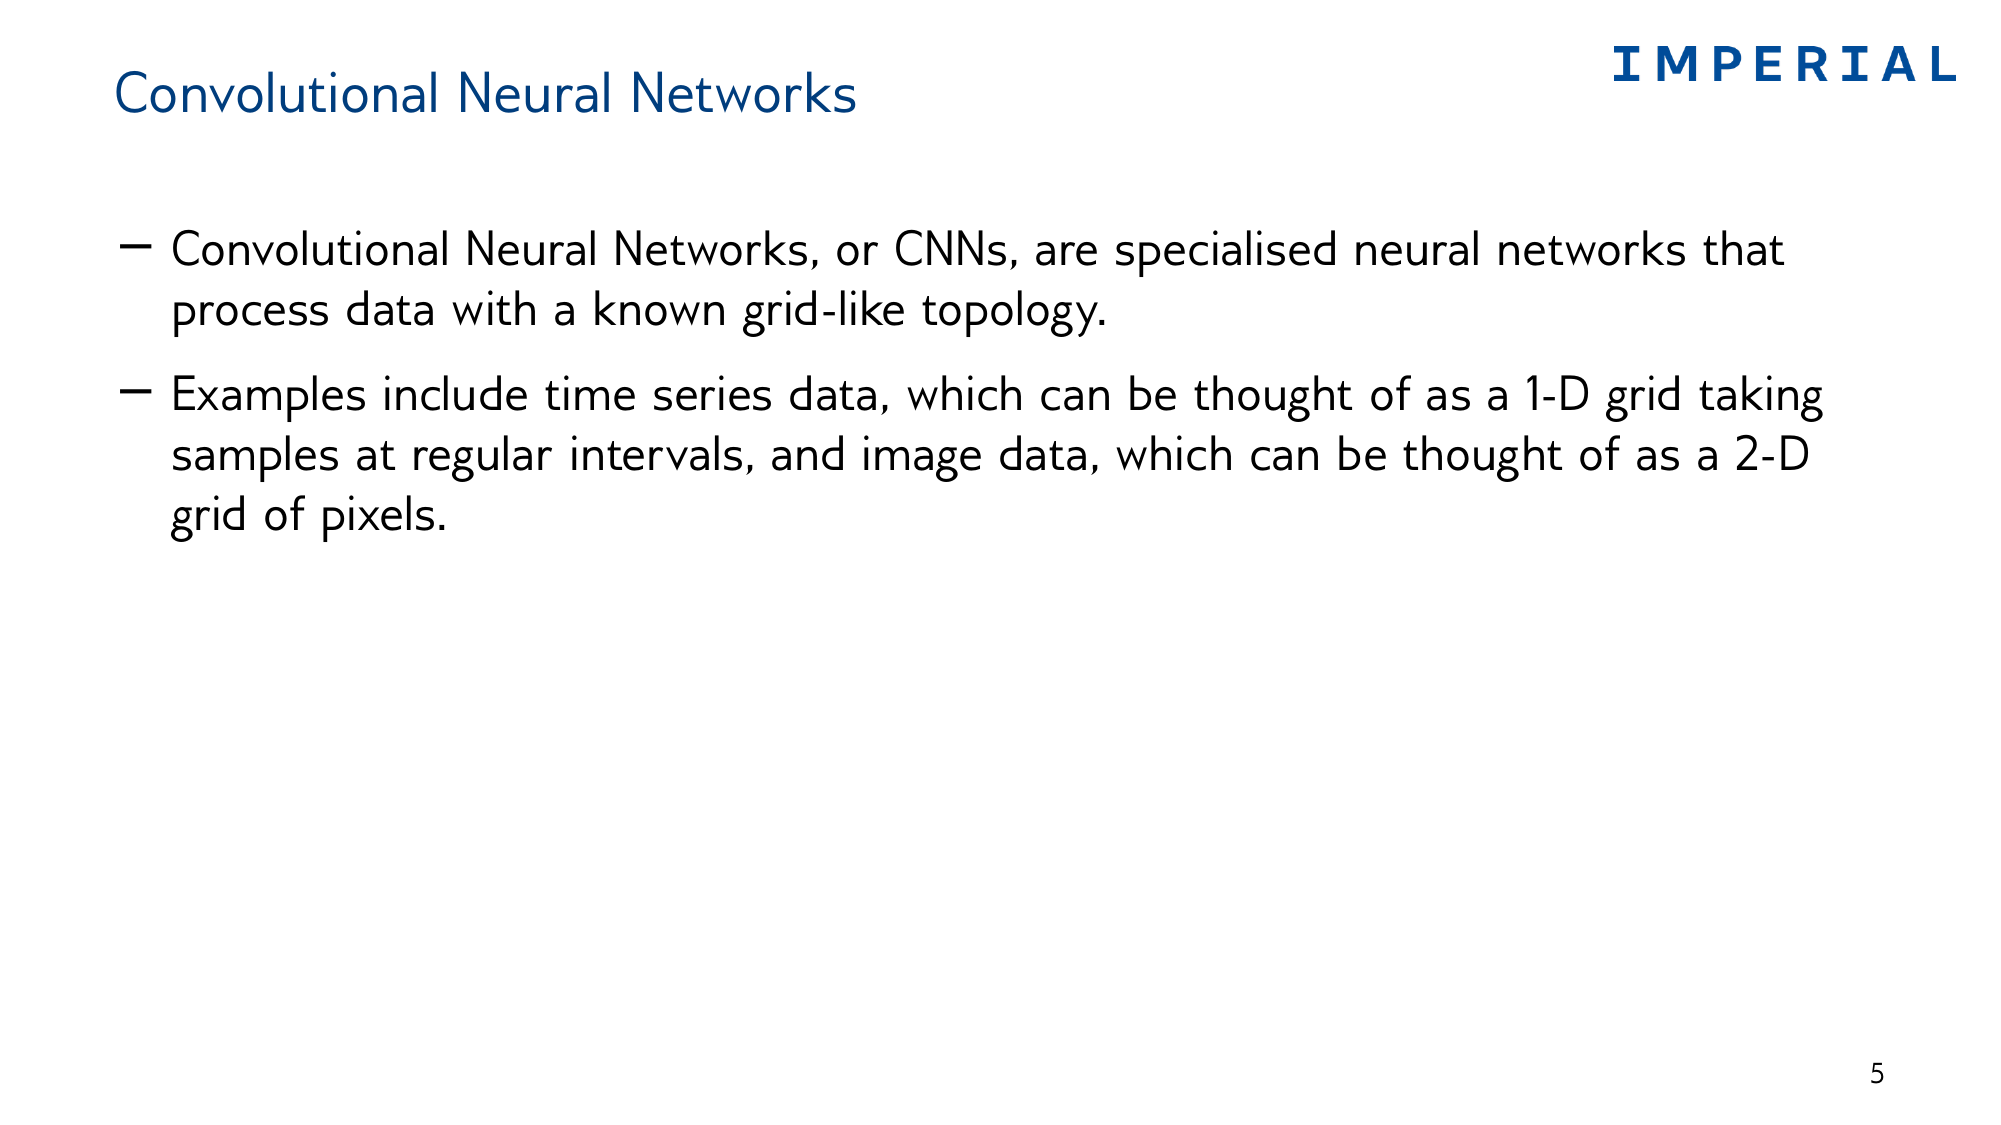

# Convolutional Neural Networks
Convolutional Neural Networks, or CNNs, are specialised neural networks that process data with a known grid-like topology.
Examples include time series data, which can be thought of as a 1-D grid taking samples at regular intervals, and image data, which can be thought of as a 2-D grid of pixels.

5